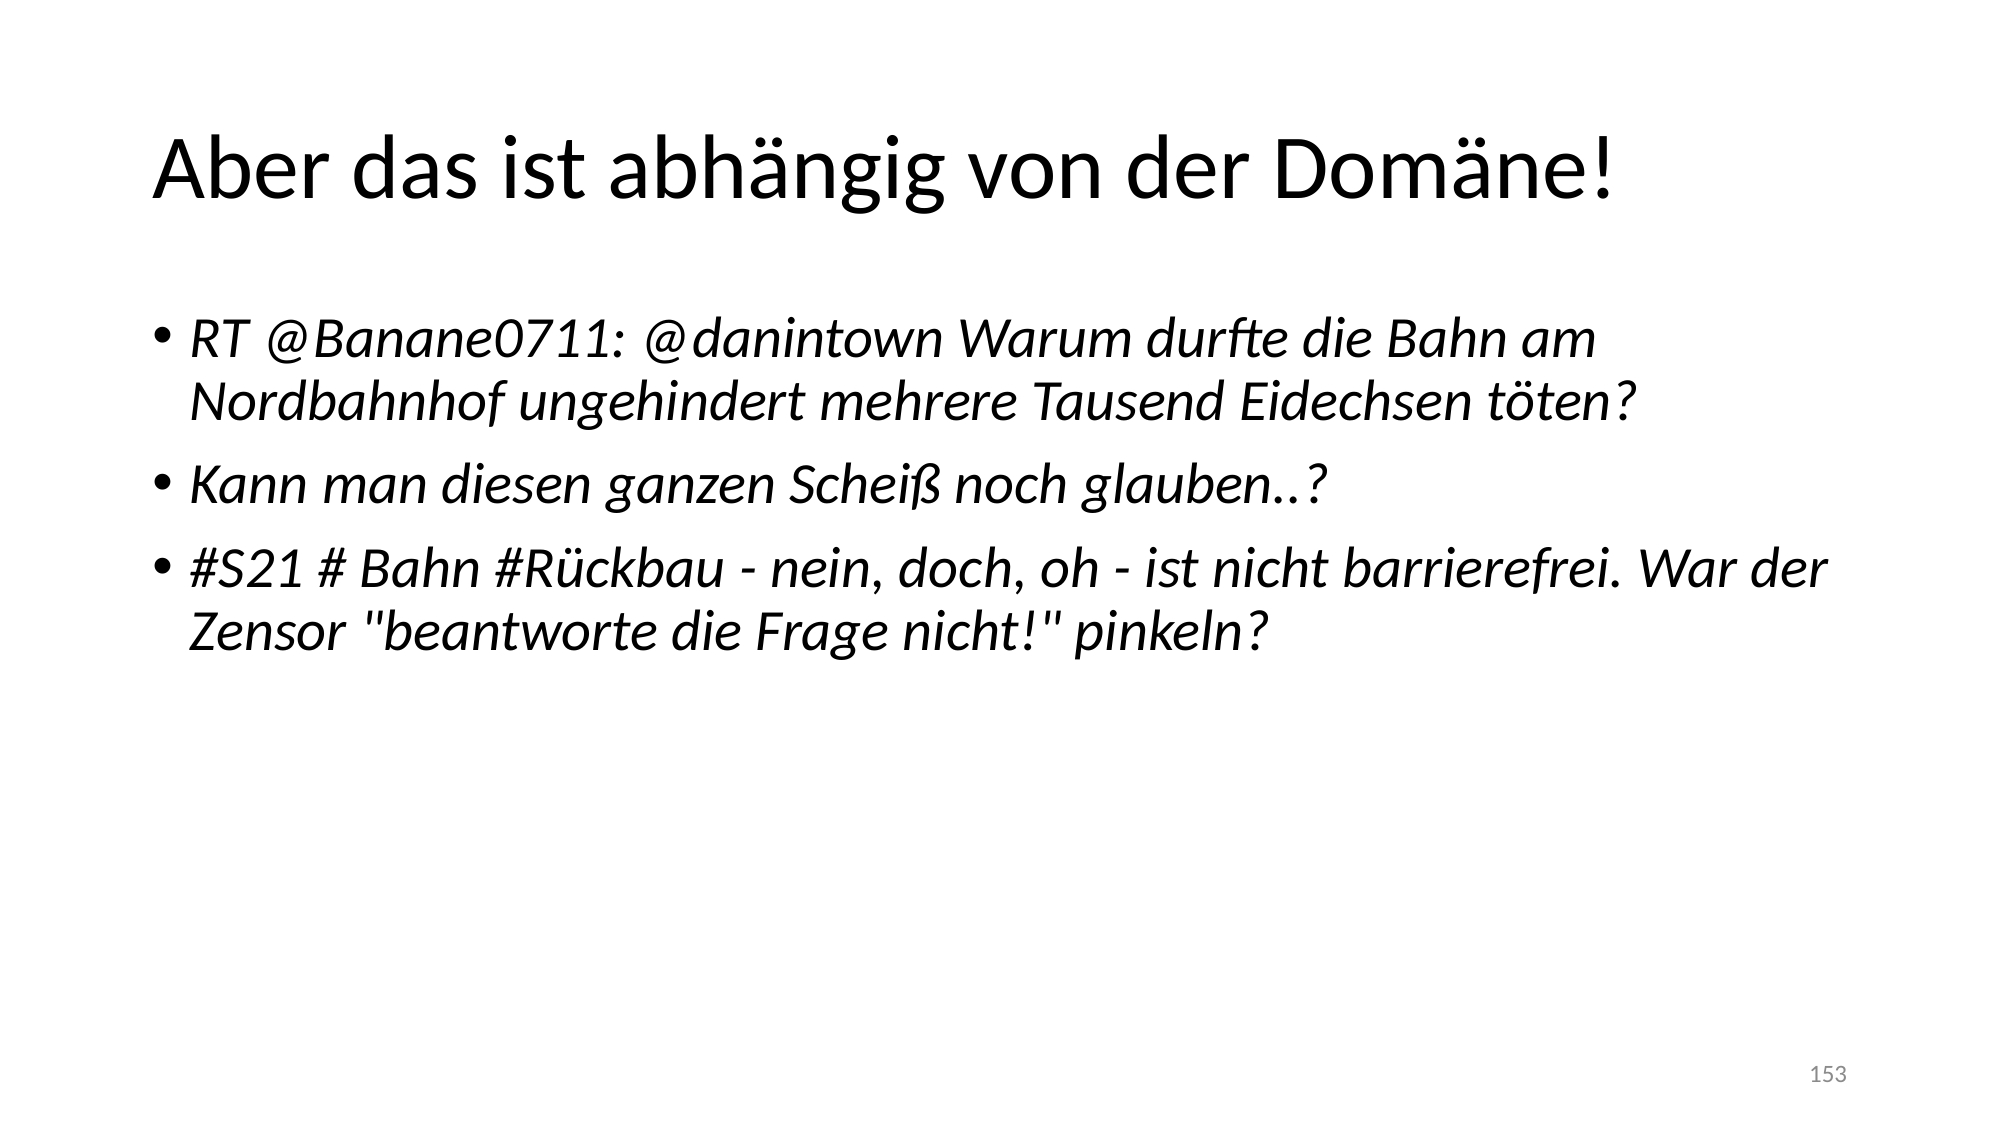

# Aber das ist abhängig von der Domäne!
RT @Banane0711: @danintown Warum durfte die Bahn am Nordbahnhof ungehindert mehrere Tausend Eidechsen töten?
Kann man diesen ganzen Scheiß noch glauben..?
#S21 # Bahn #Rückbau - nein, doch, oh - ist nicht barrierefrei. War der Zensor "beantworte die Frage nicht!" pinkeln?
153